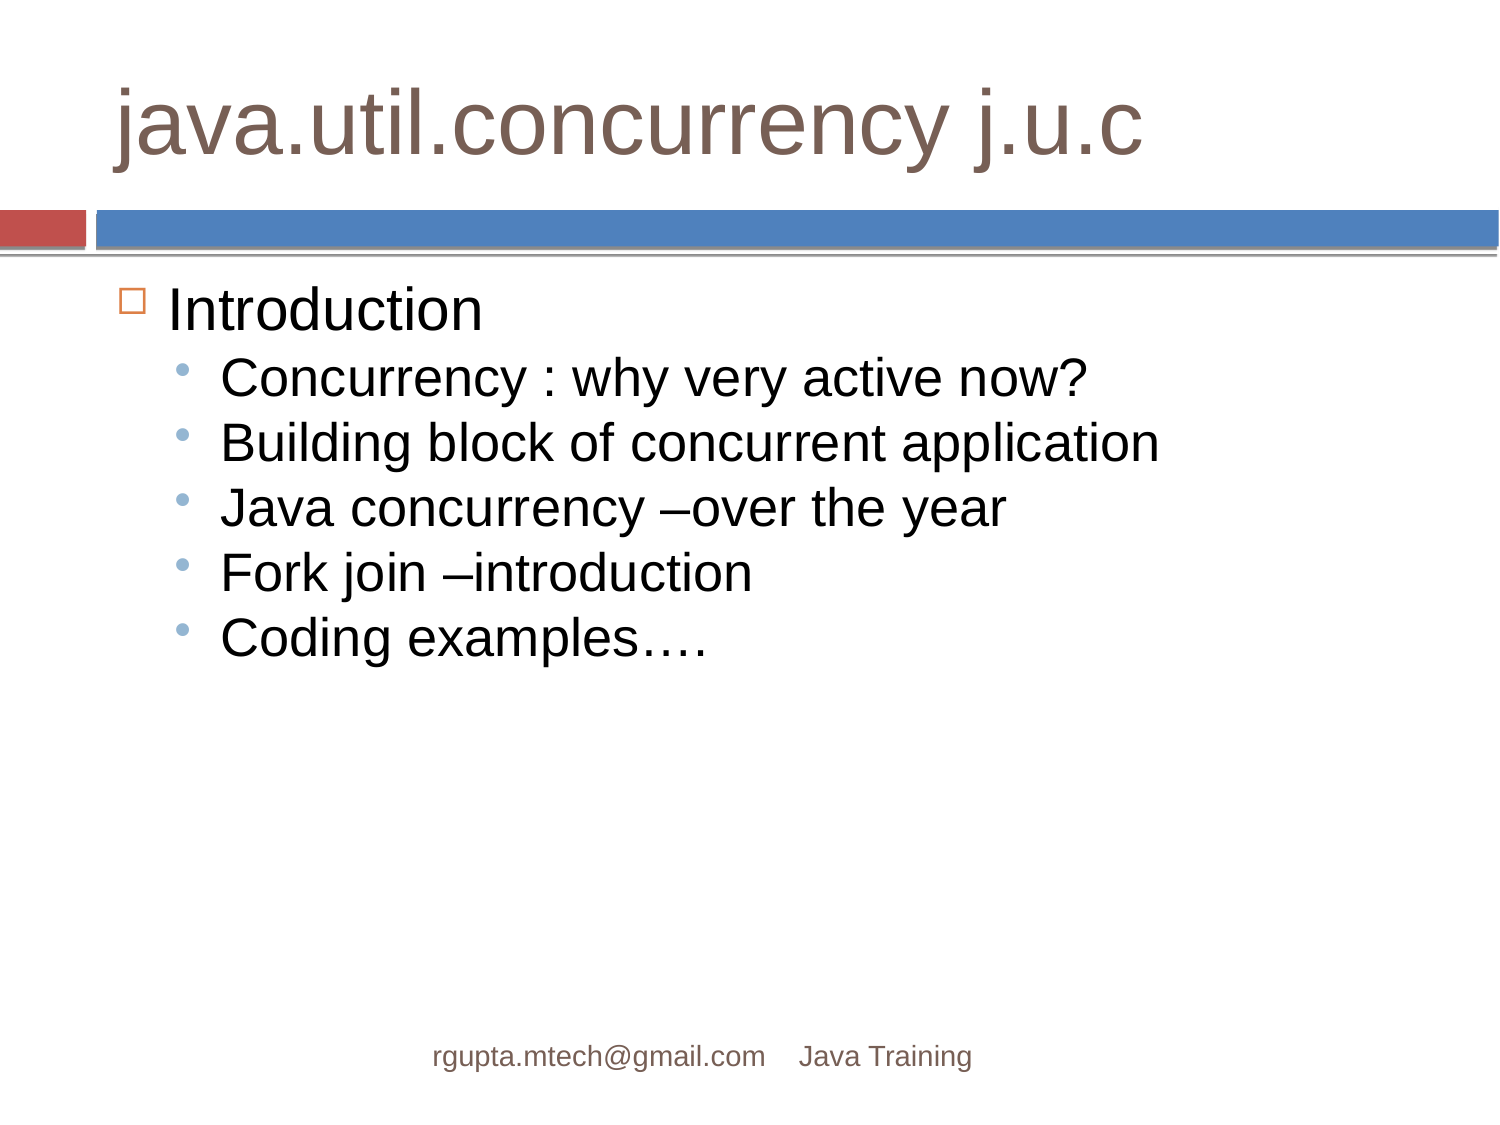

java.util.concurrency j.u.c
Introduction
Concurrency : why very active now?
Building block of concurrent application
Java concurrency –over the year
Fork join –introduction
Coding examples….

rgupta.mtech@gmail.com    Java Training